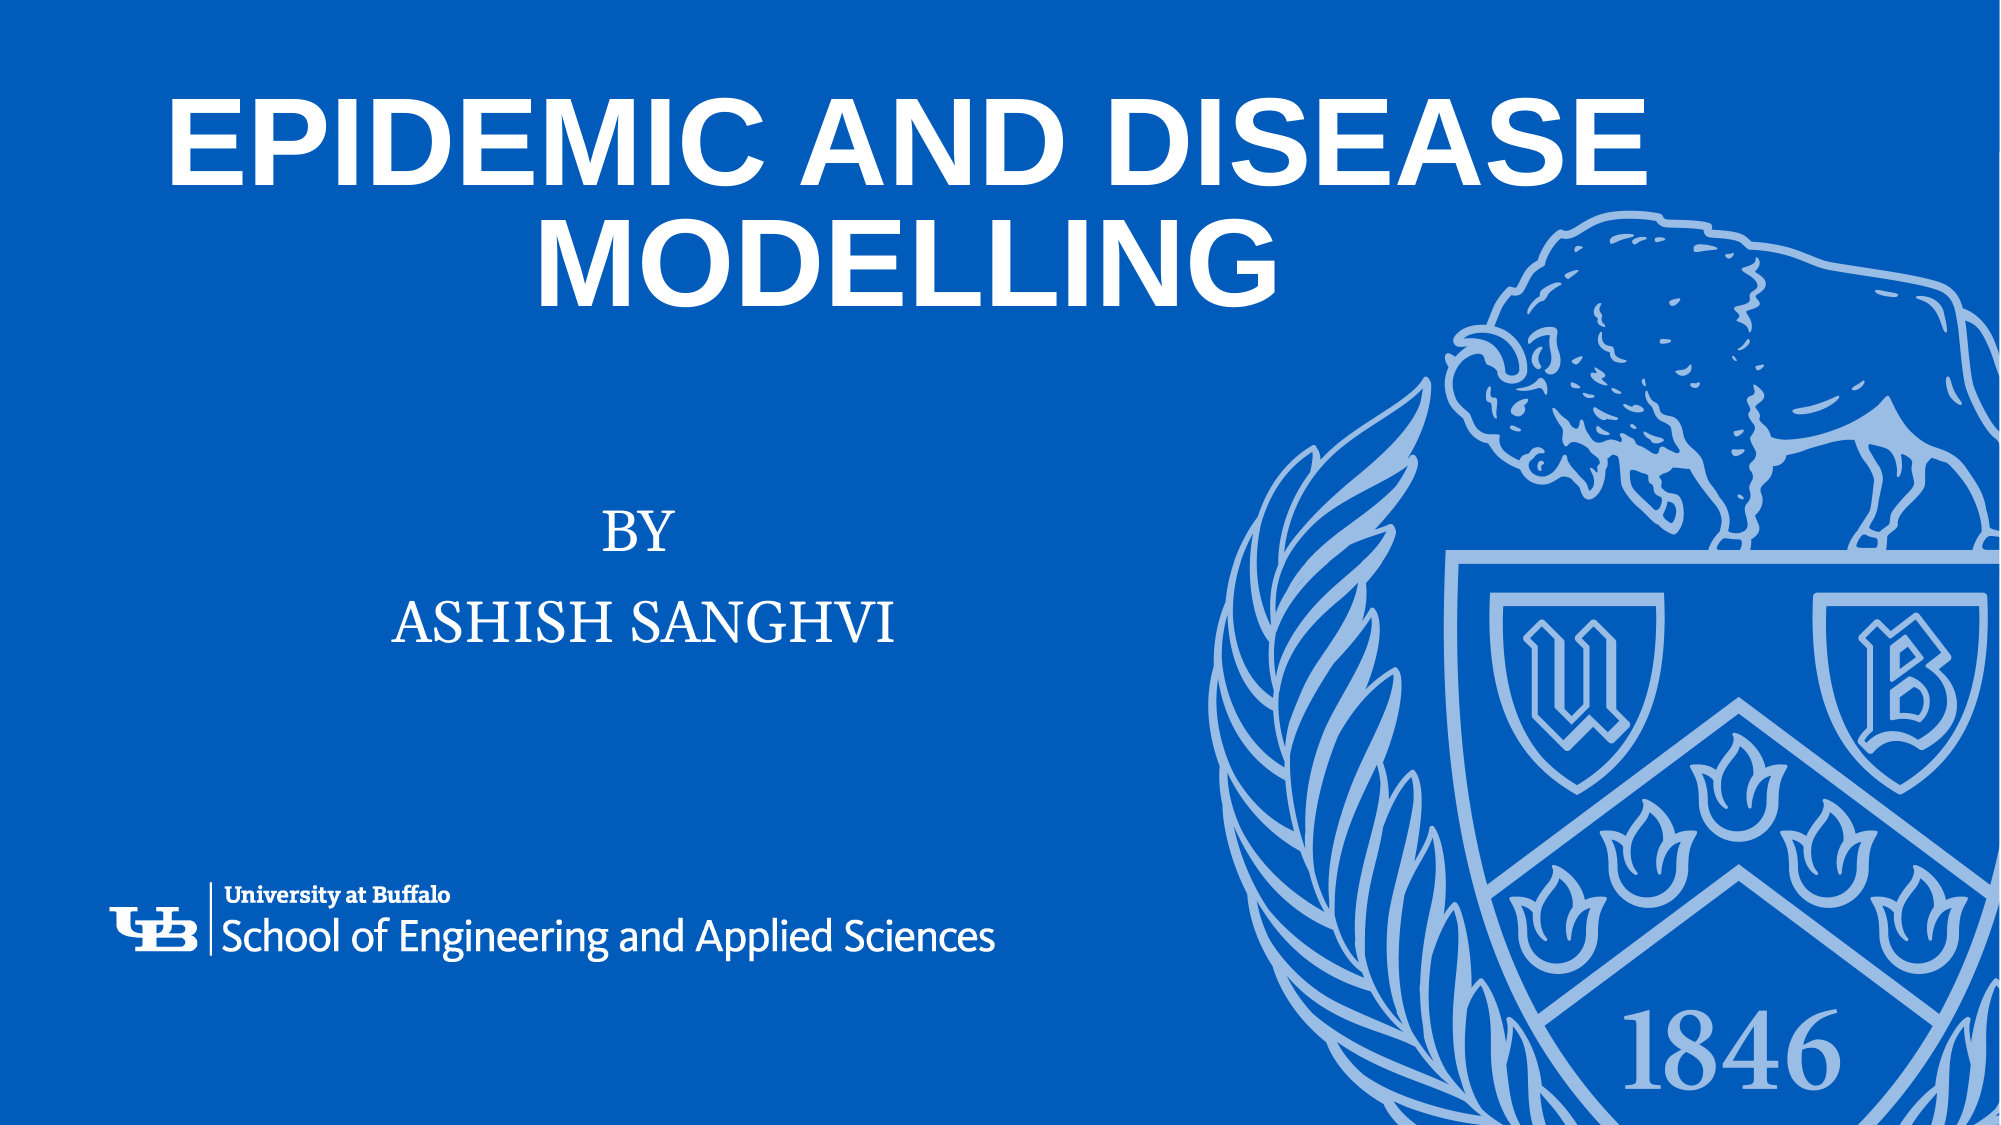

# EPIDEMIC AND DISEASE MODELLING
BY
ASHISH SANGHVI